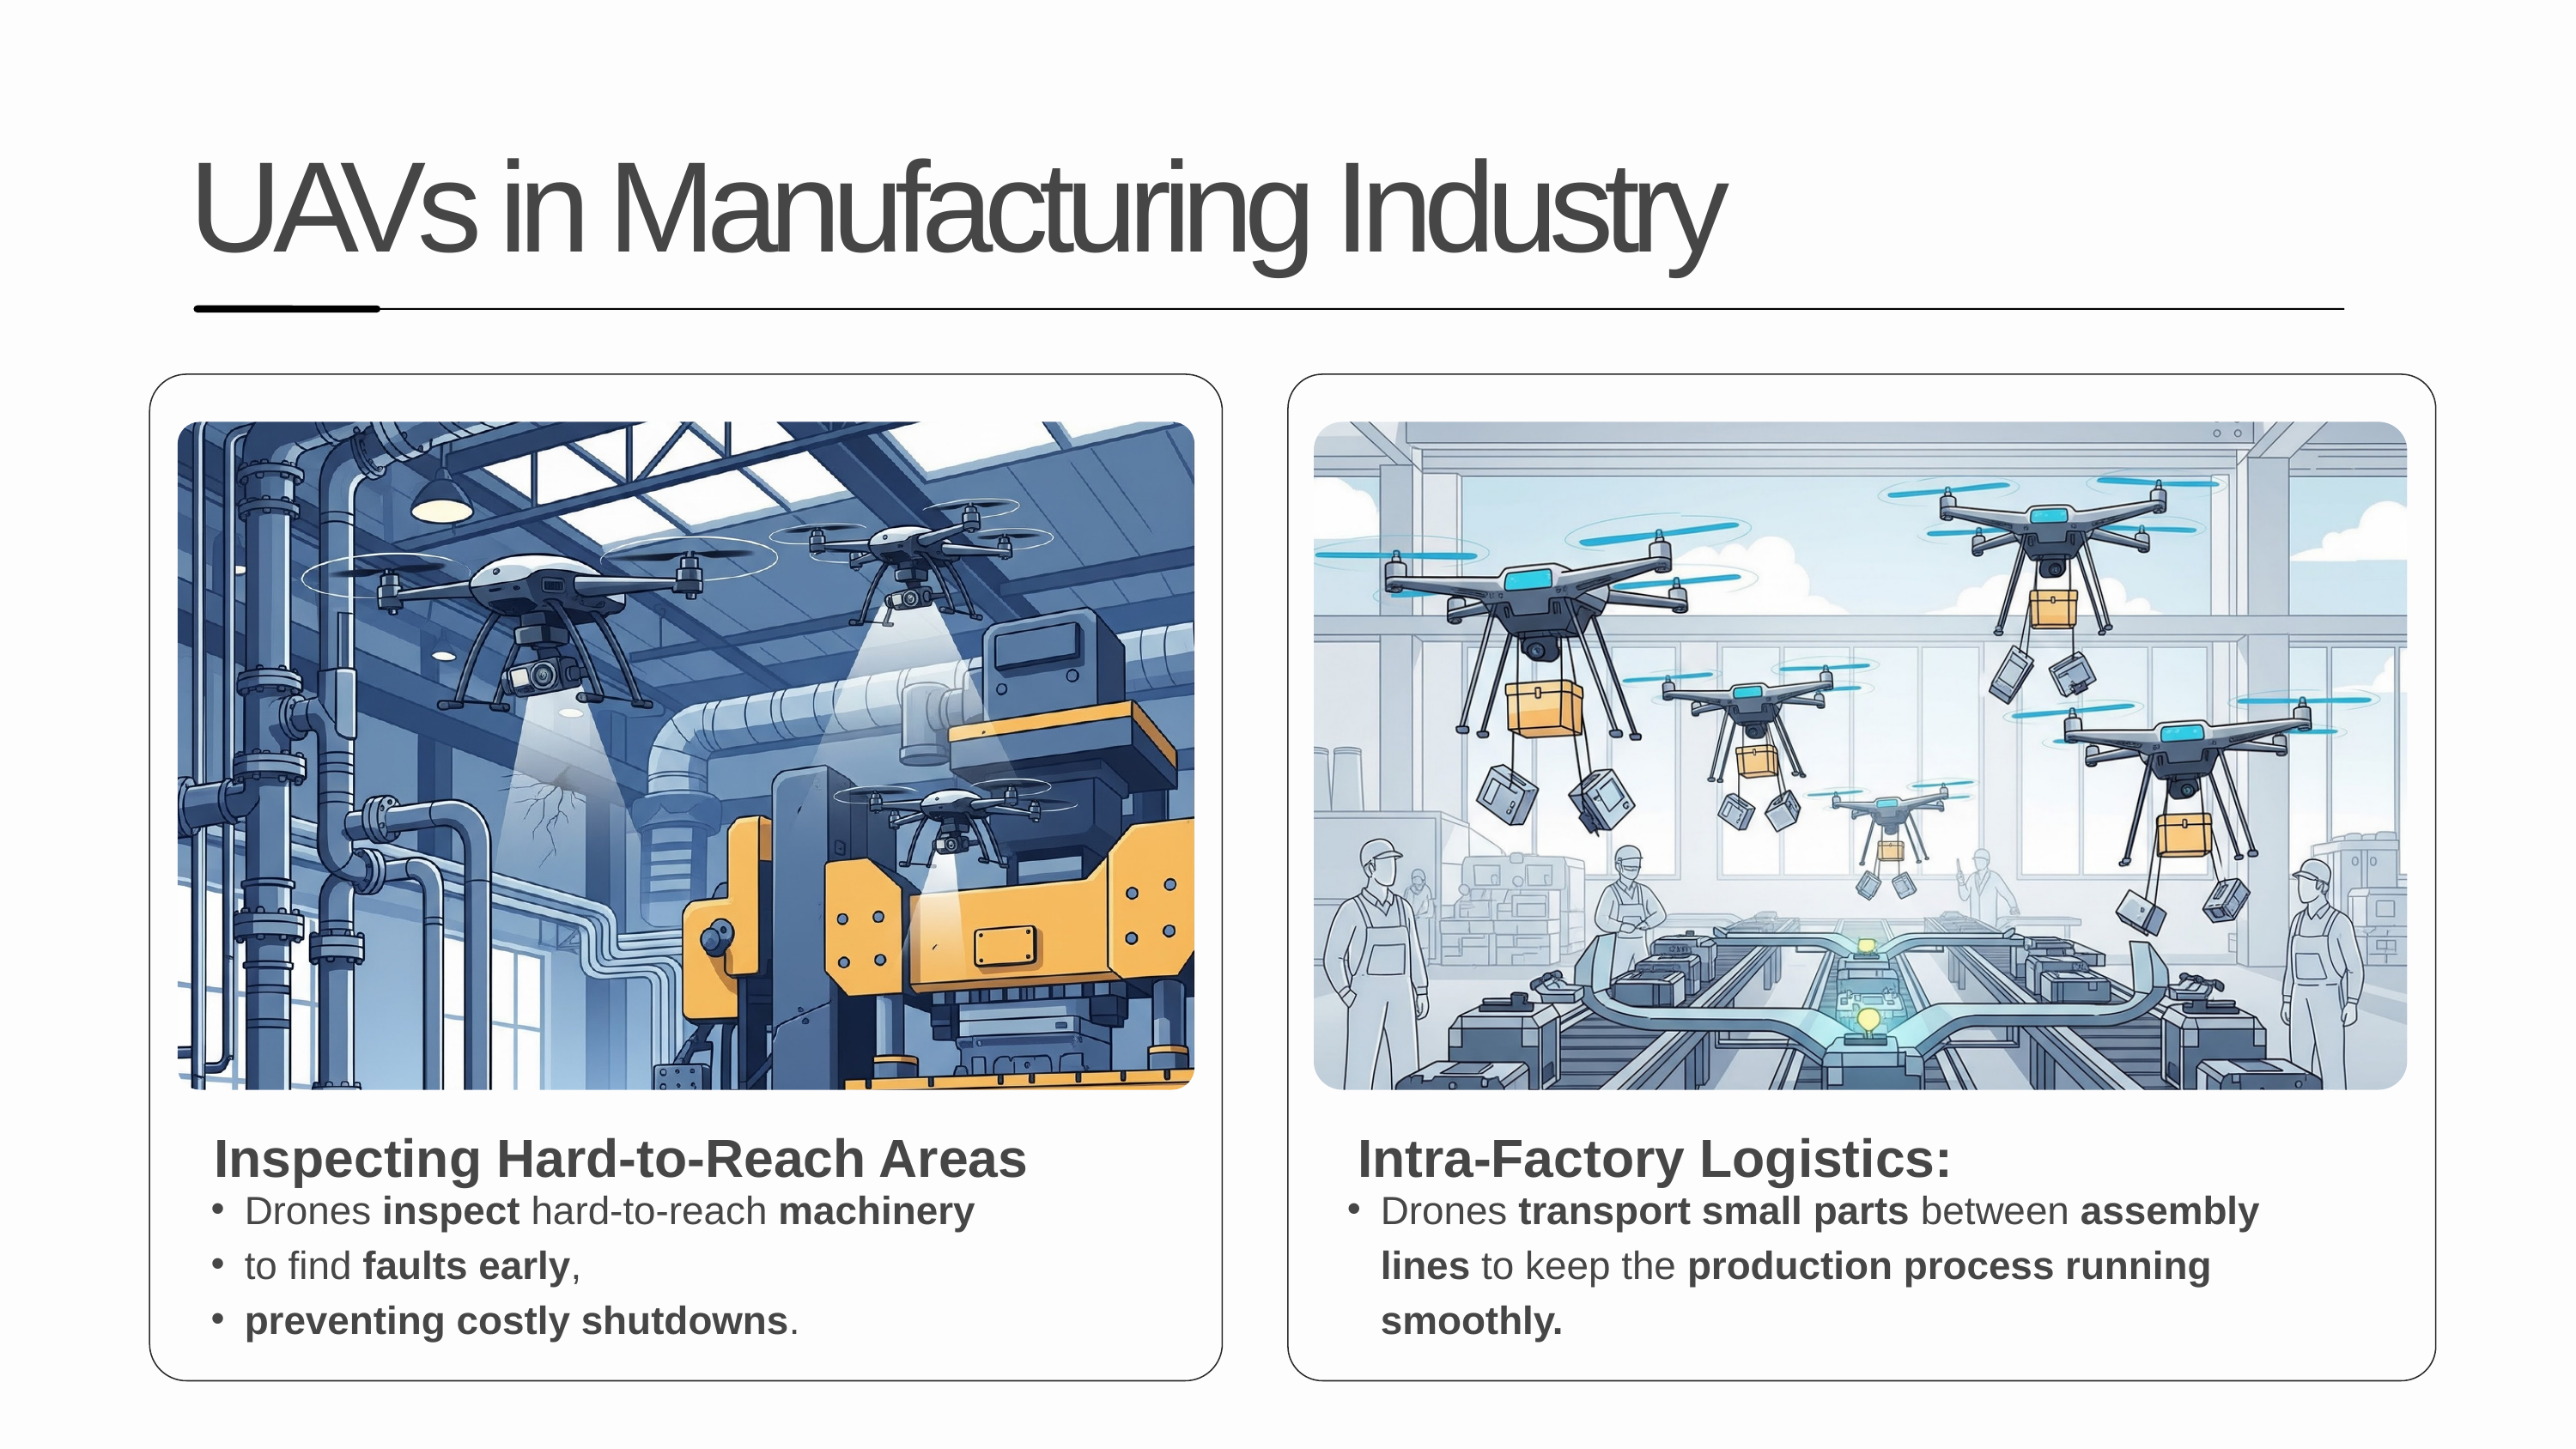

UAVs in Manufacturing Industry

Inspecting Hard-to-Reach Areas
Drones inspect hard-to-reach machinery
to find faults early,
preventing costly shutdowns.

Intra-Factory Logistics:
Drones transport small parts between assembly lines to keep the production process running smoothly.